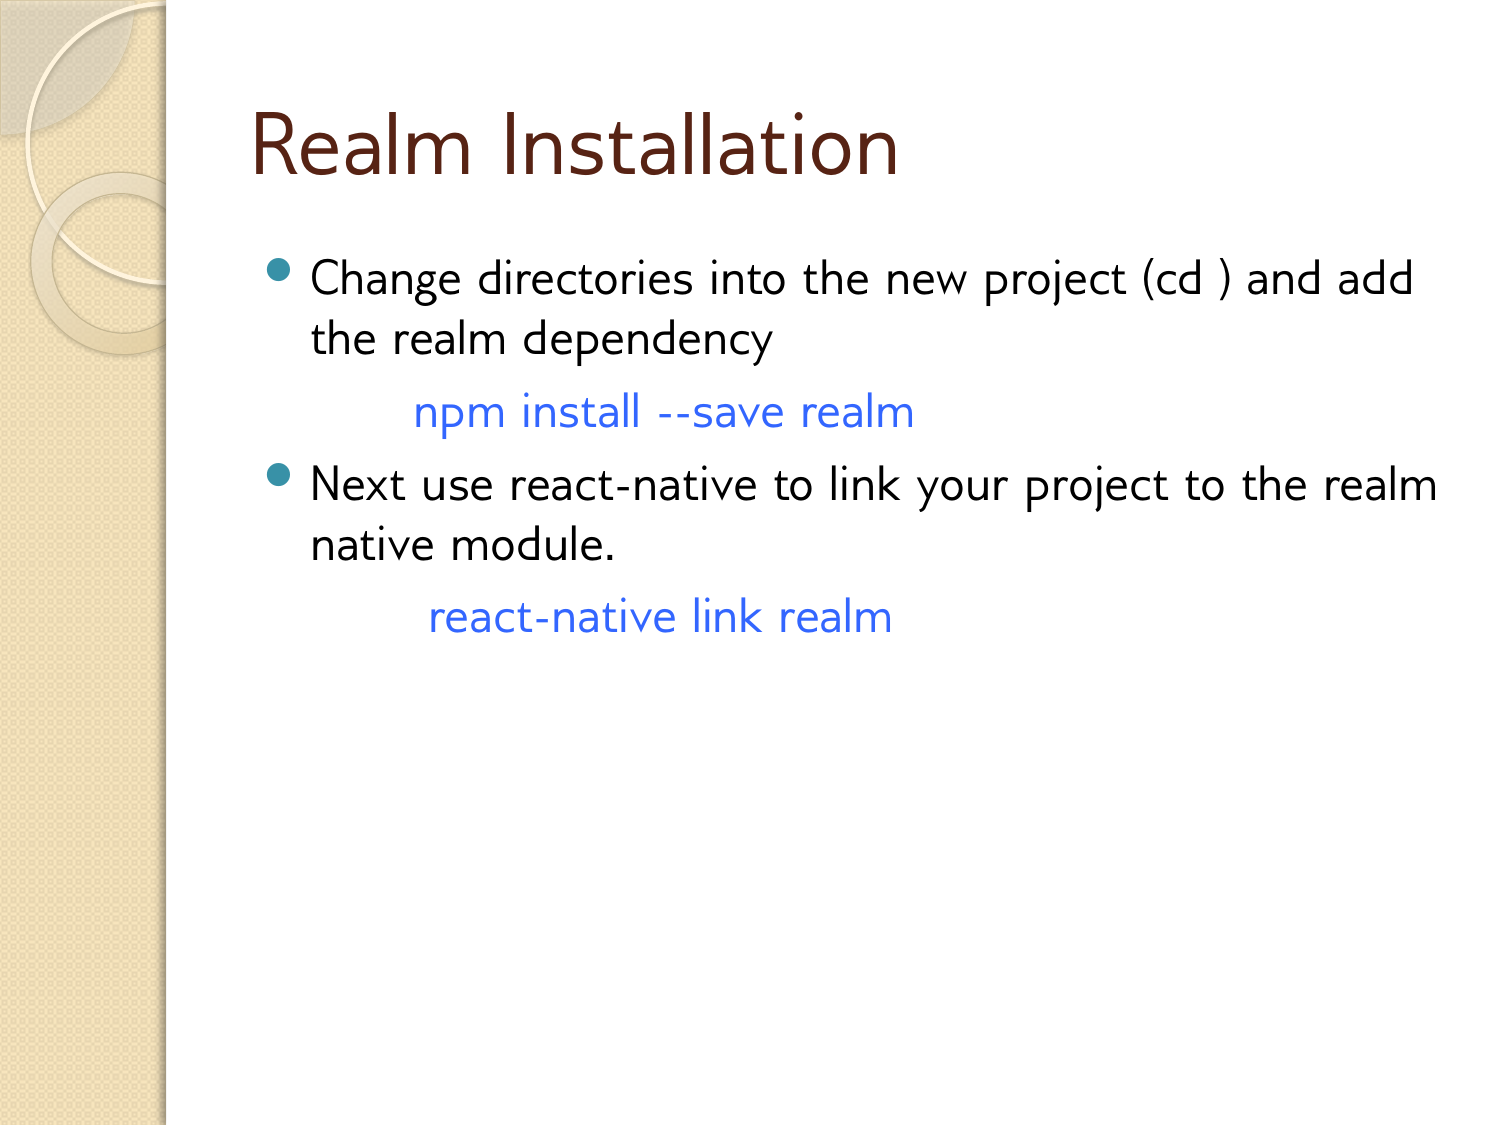

# Realm Installation
Change directories into the new project (cd ) and add the realm dependency
 	npm install --save realm
Next use react-native to link your project to the realm native module.
	 react-native link realm